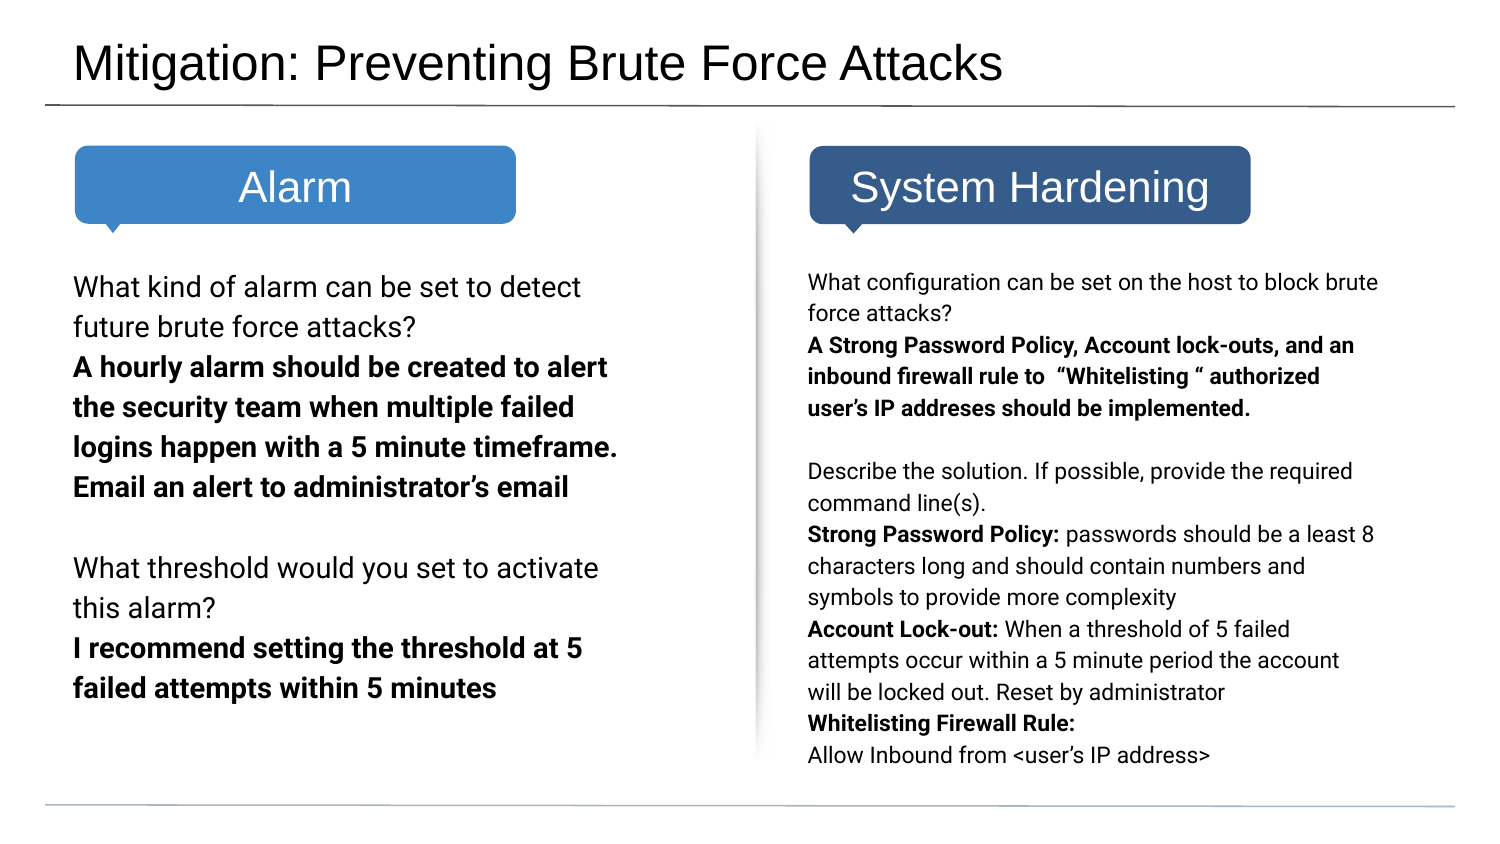

# Mitigation: Preventing Brute Force Attacks
What kind of alarm can be set to detect future brute force attacks?
A hourly alarm should be created to alert the security team when multiple failed logins happen with a 5 minute timeframe.
Email an alert to administrator’s email

What threshold would you set to activate this alarm?
I recommend setting the threshold at 5 failed attempts within 5 minutes

What configuration can be set on the host to block brute force attacks?
A Strong Password Policy, Account lock-outs, and an inbound firewall rule to  “Whitelisting “ authorized user’s IP addreses should be implemented.

Describe the solution. If possible, provide the required command line(s).
Strong Password Policy: passwords should be a least 8 characters long and should contain numbers and symbols to provide more complexity
Account Lock-out: When a threshold of 5 failed attempts occur within a 5 minute period the account will be locked out. Reset by administrator
Whitelisting Firewall Rule:
Allow Inbound from <user’s IP address>